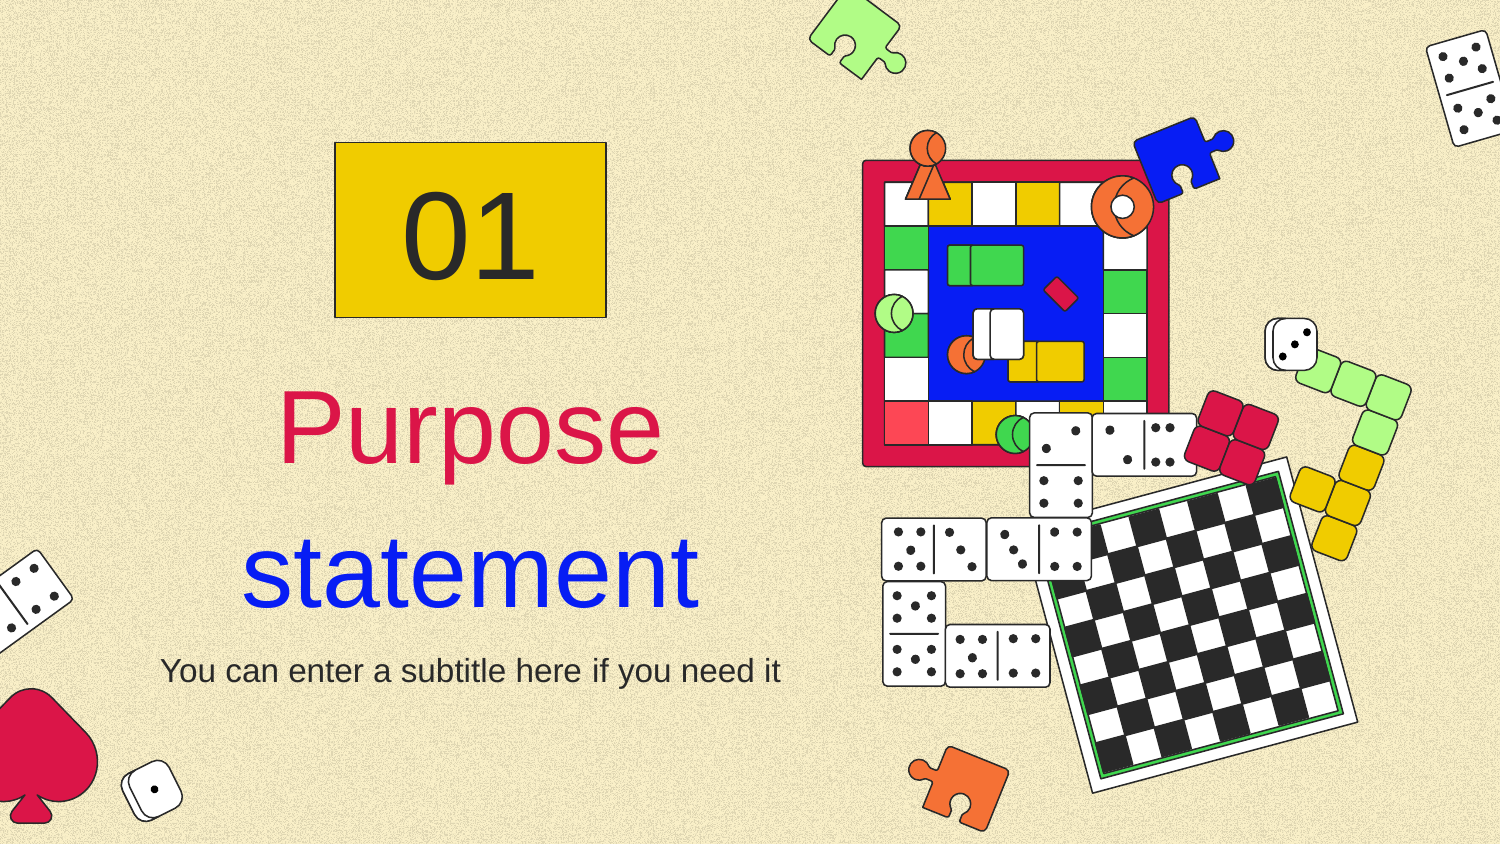

01

# Purpose statement

You can enter a subtitle here if you need it